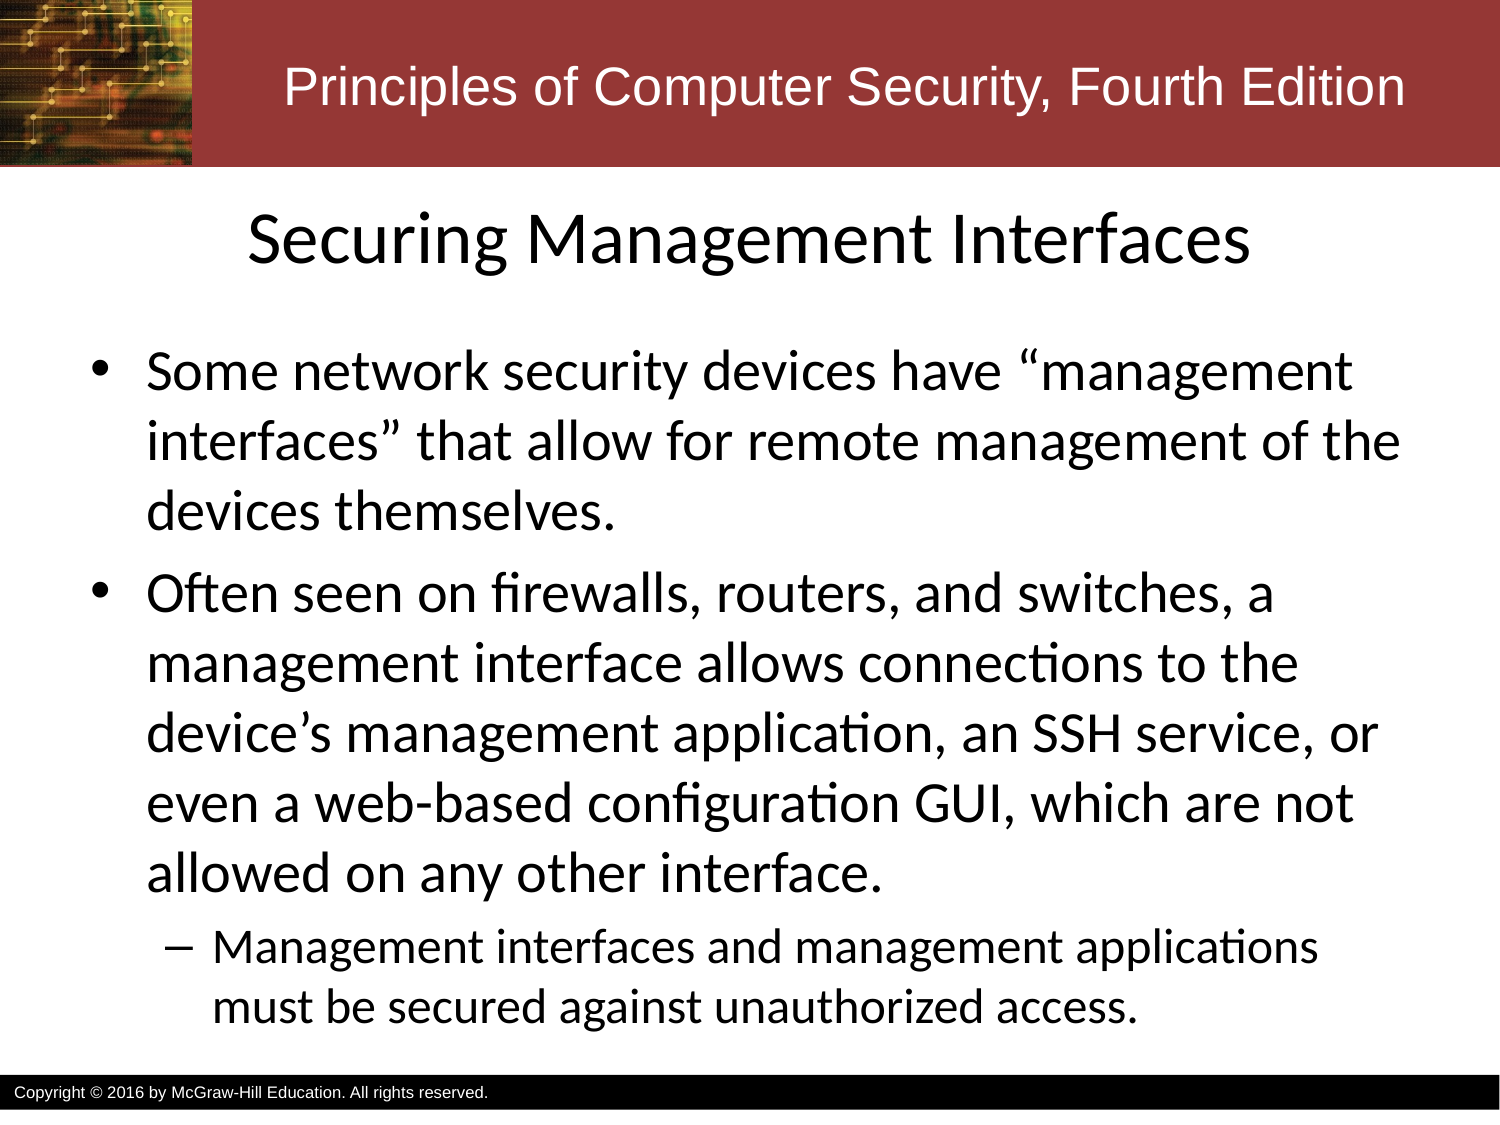

# Securing Management Interfaces
Some network security devices have “management interfaces” that allow for remote management of the devices themselves.
Often seen on firewalls, routers, and switches, a management interface allows connections to the device’s management application, an SSH service, or even a web-based configuration GUI, which are not allowed on any other interface.
Management interfaces and management applications must be secured against unauthorized access.